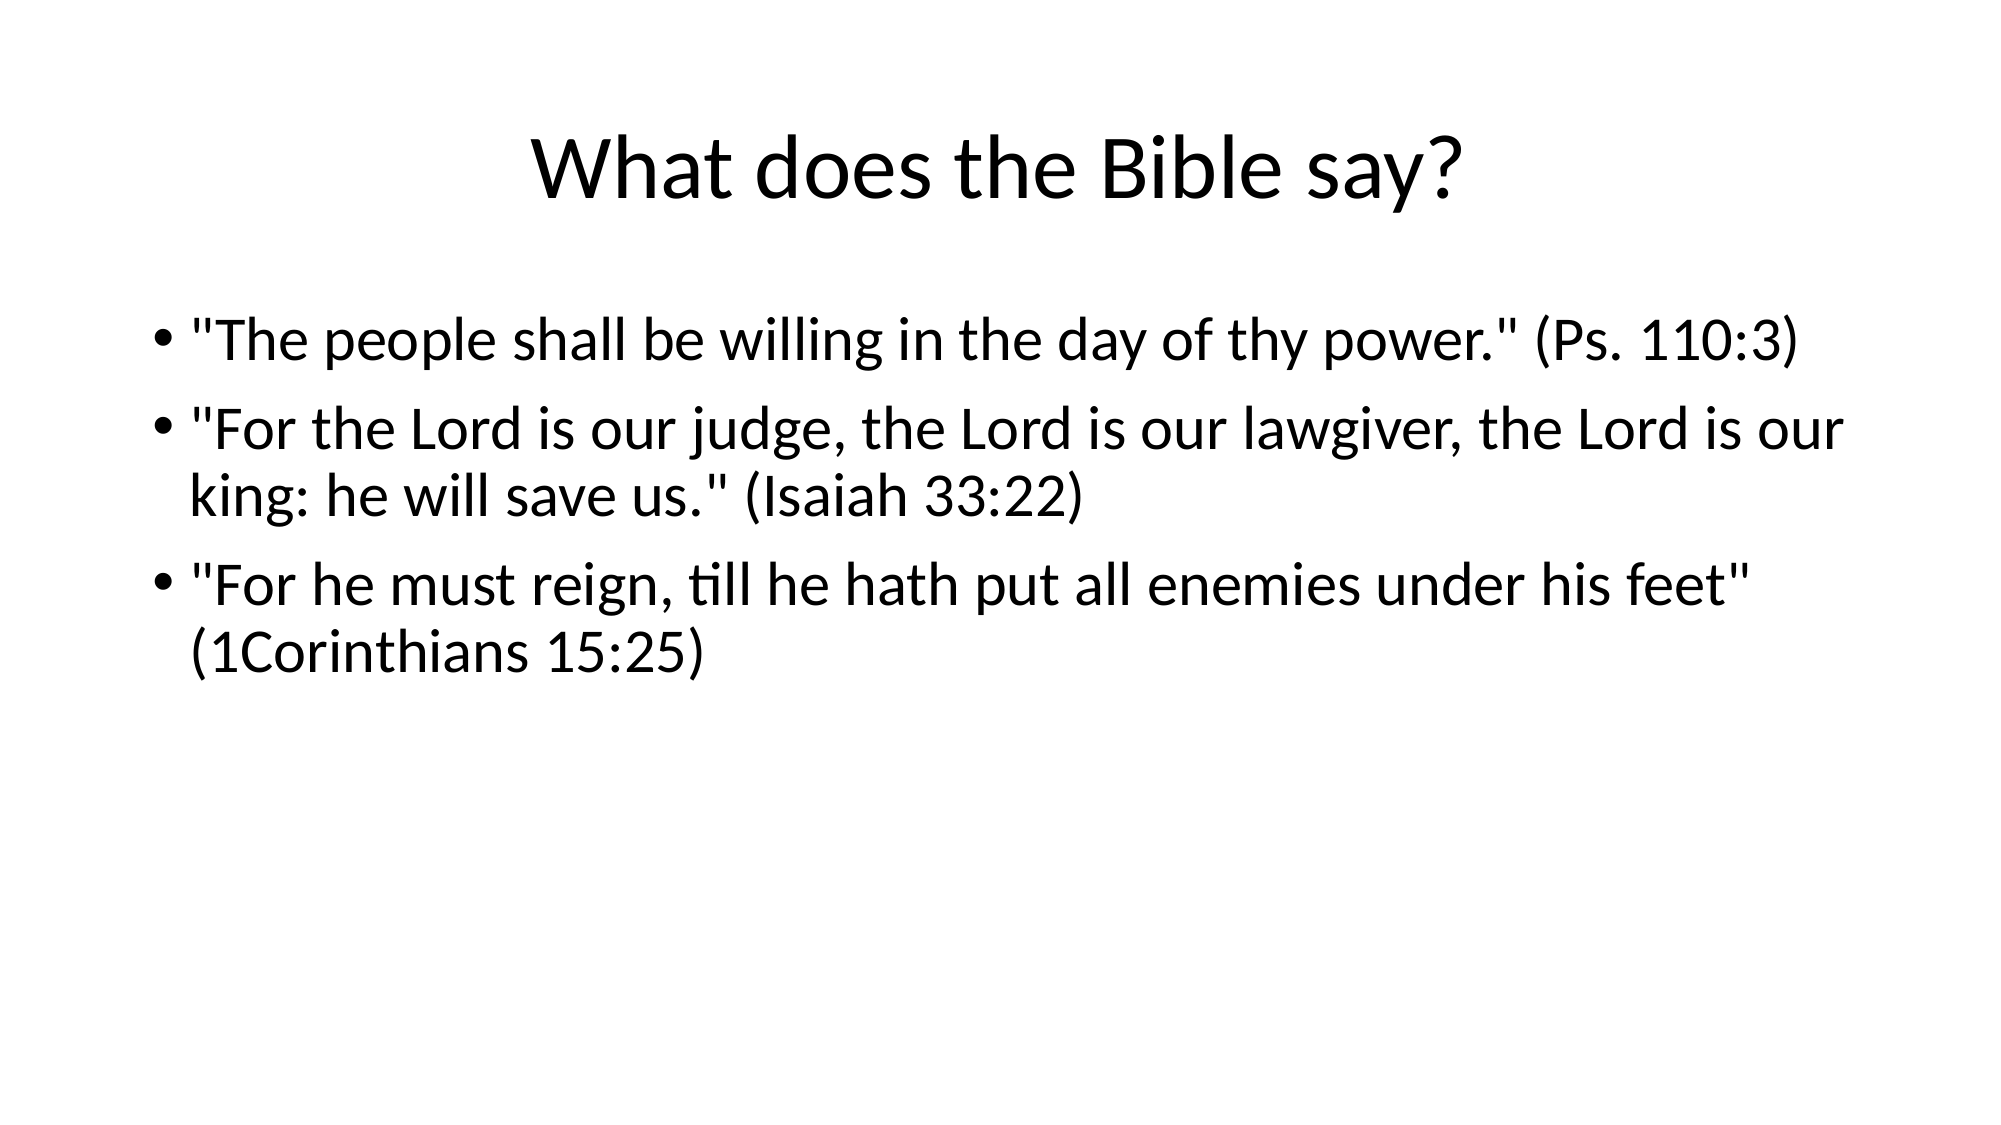

# What does the Bible say?
"The people shall be willing in the day of thy power." (Ps. 110:3)
"For the Lord is our judge, the Lord is our lawgiver, the Lord is our king: he will save us." (Isaiah 33:22)
"For he must reign, till he hath put all enemies under his feet" (1Corinthians 15:25)